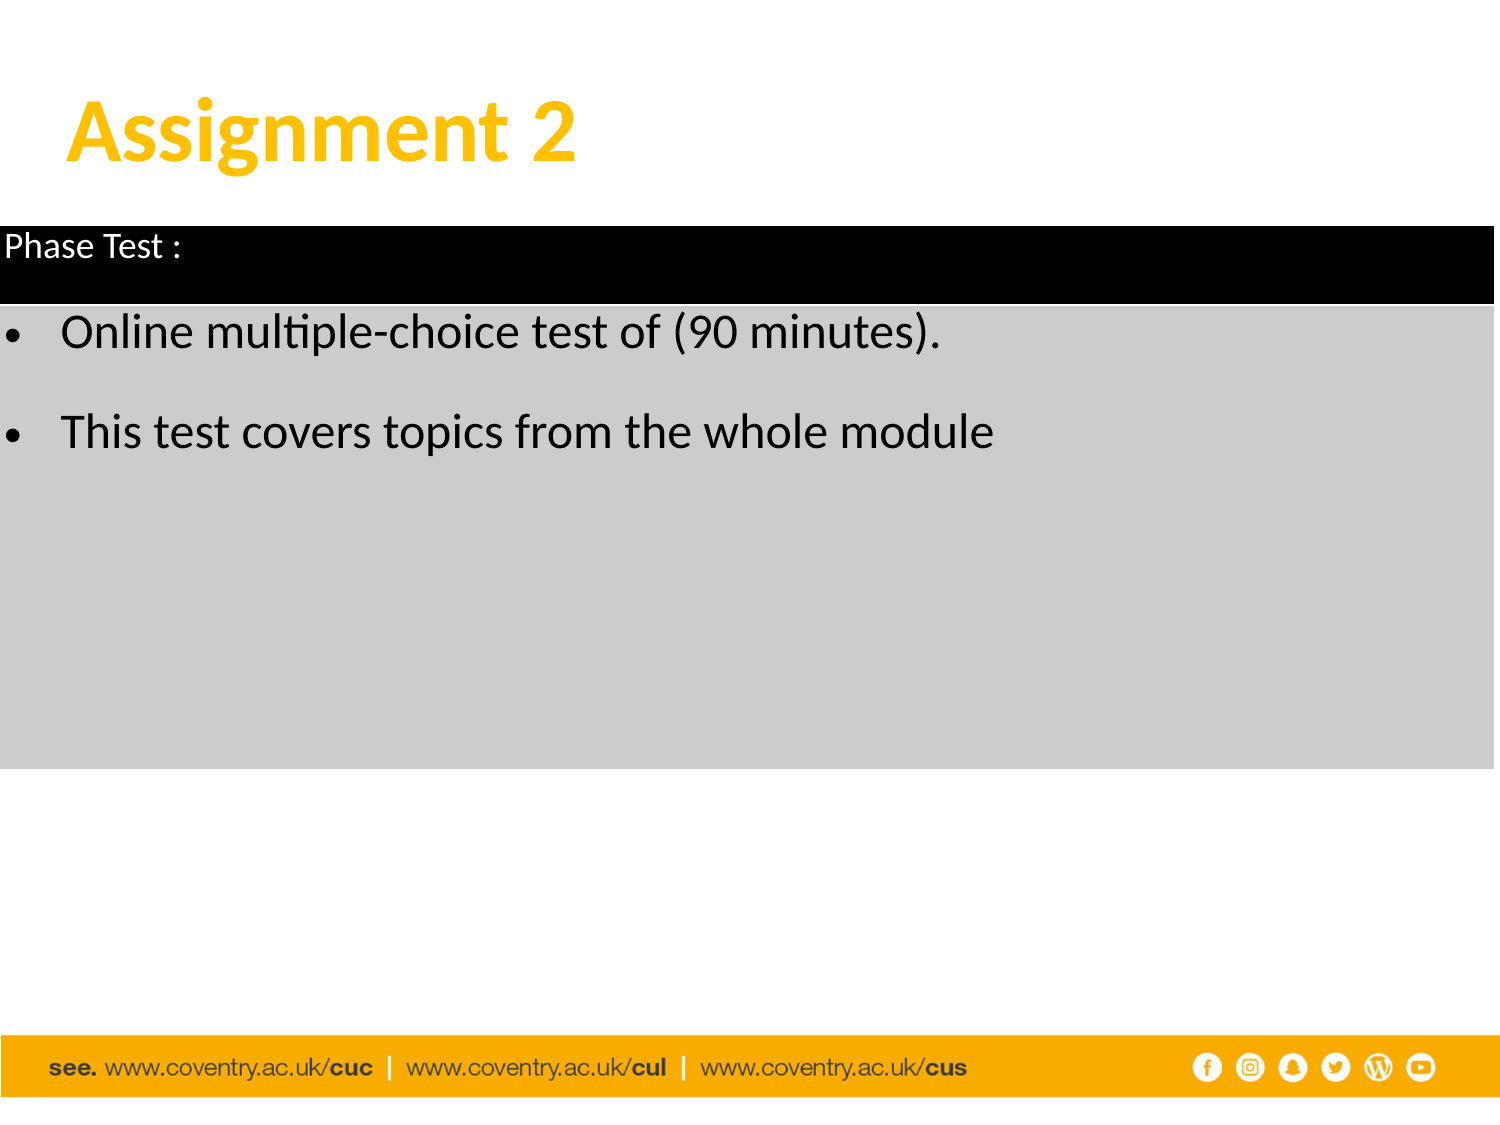

# Assignment 2
| Phase Test : |
| --- |
| Online multiple-choice test of (90 minutes). This test covers topics from the whole module |